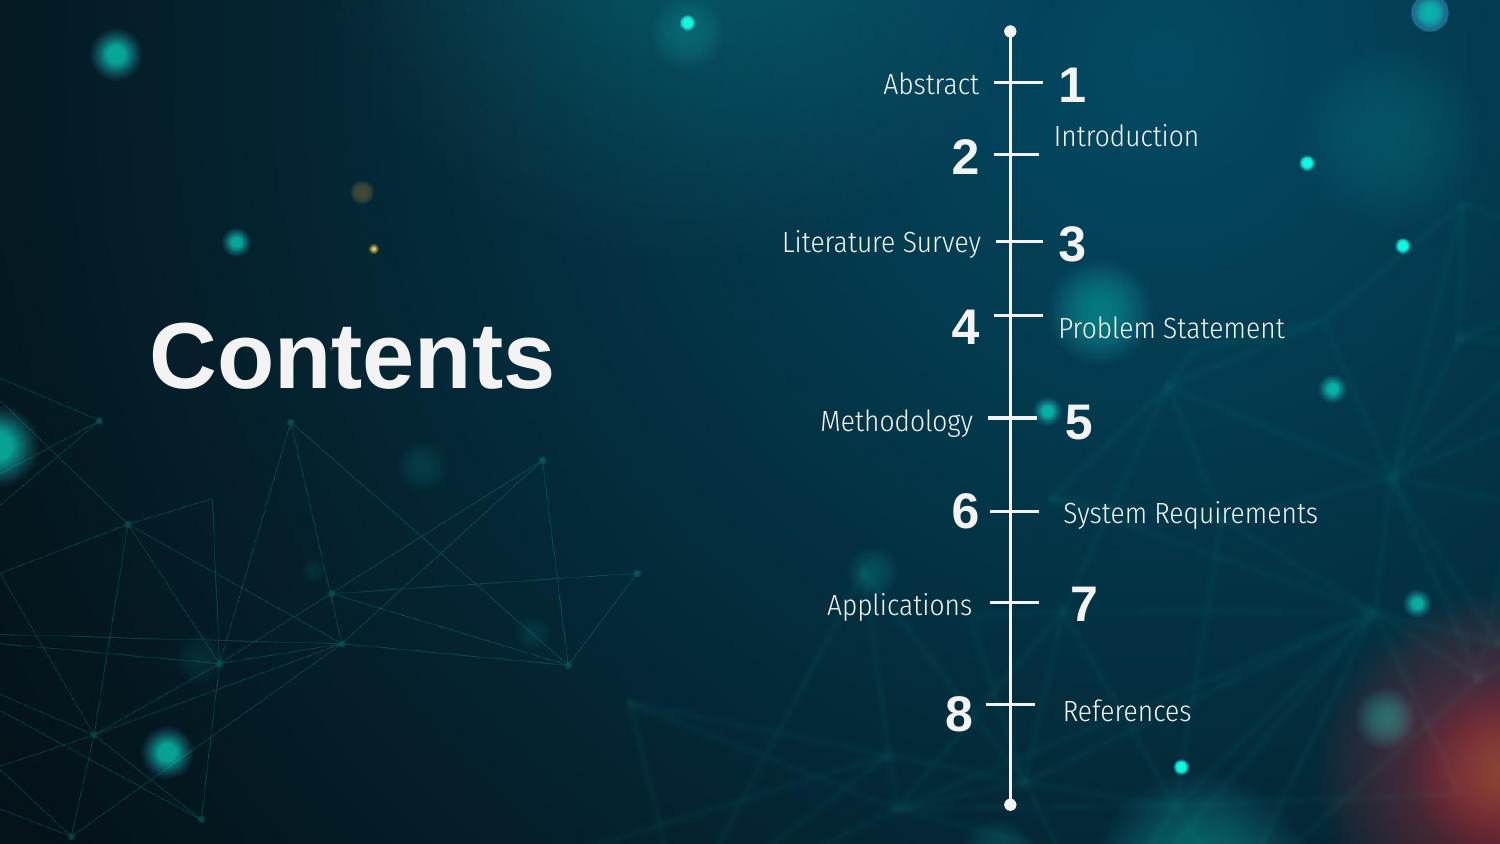

Abstract
1
2
Introduction
Literature Survey
3
4
Problem Statement
# Contents
            Methodology
5
6
System Requirements
7
            Applications
References
8